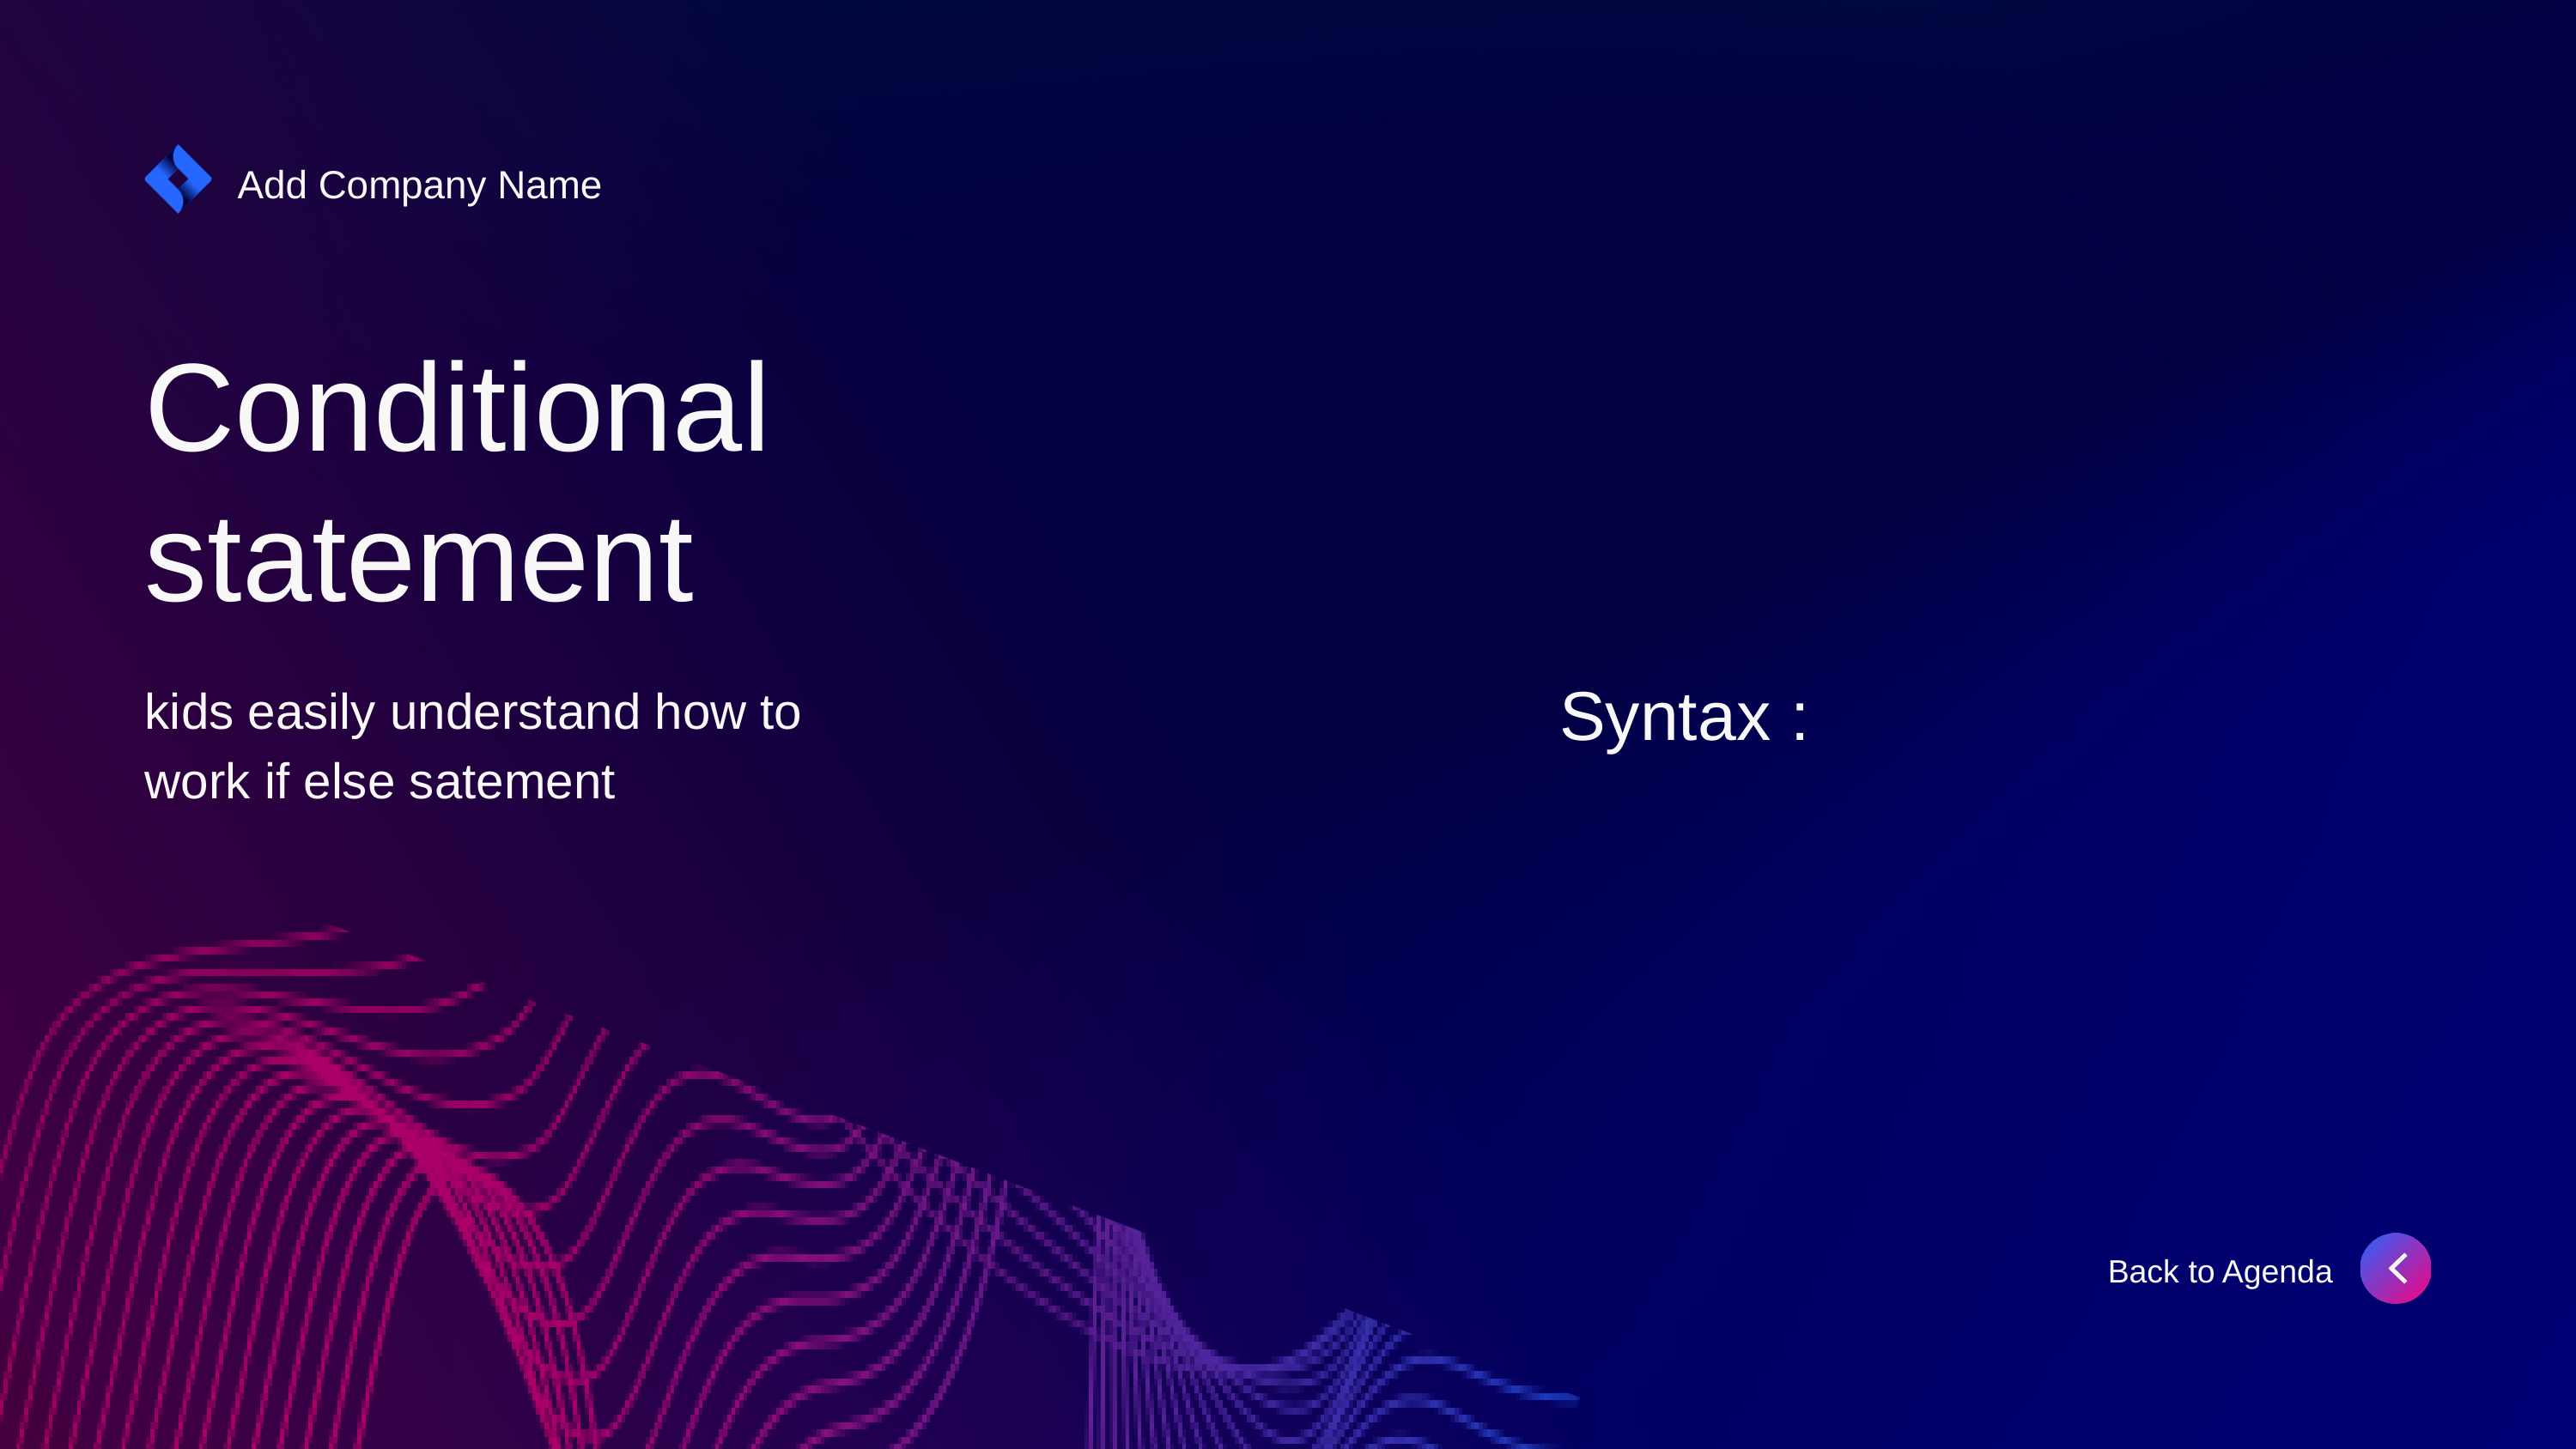

Add Company Name
Conditional statement
kids easily understand how to work if else satement
Syntax :

Back to Agenda